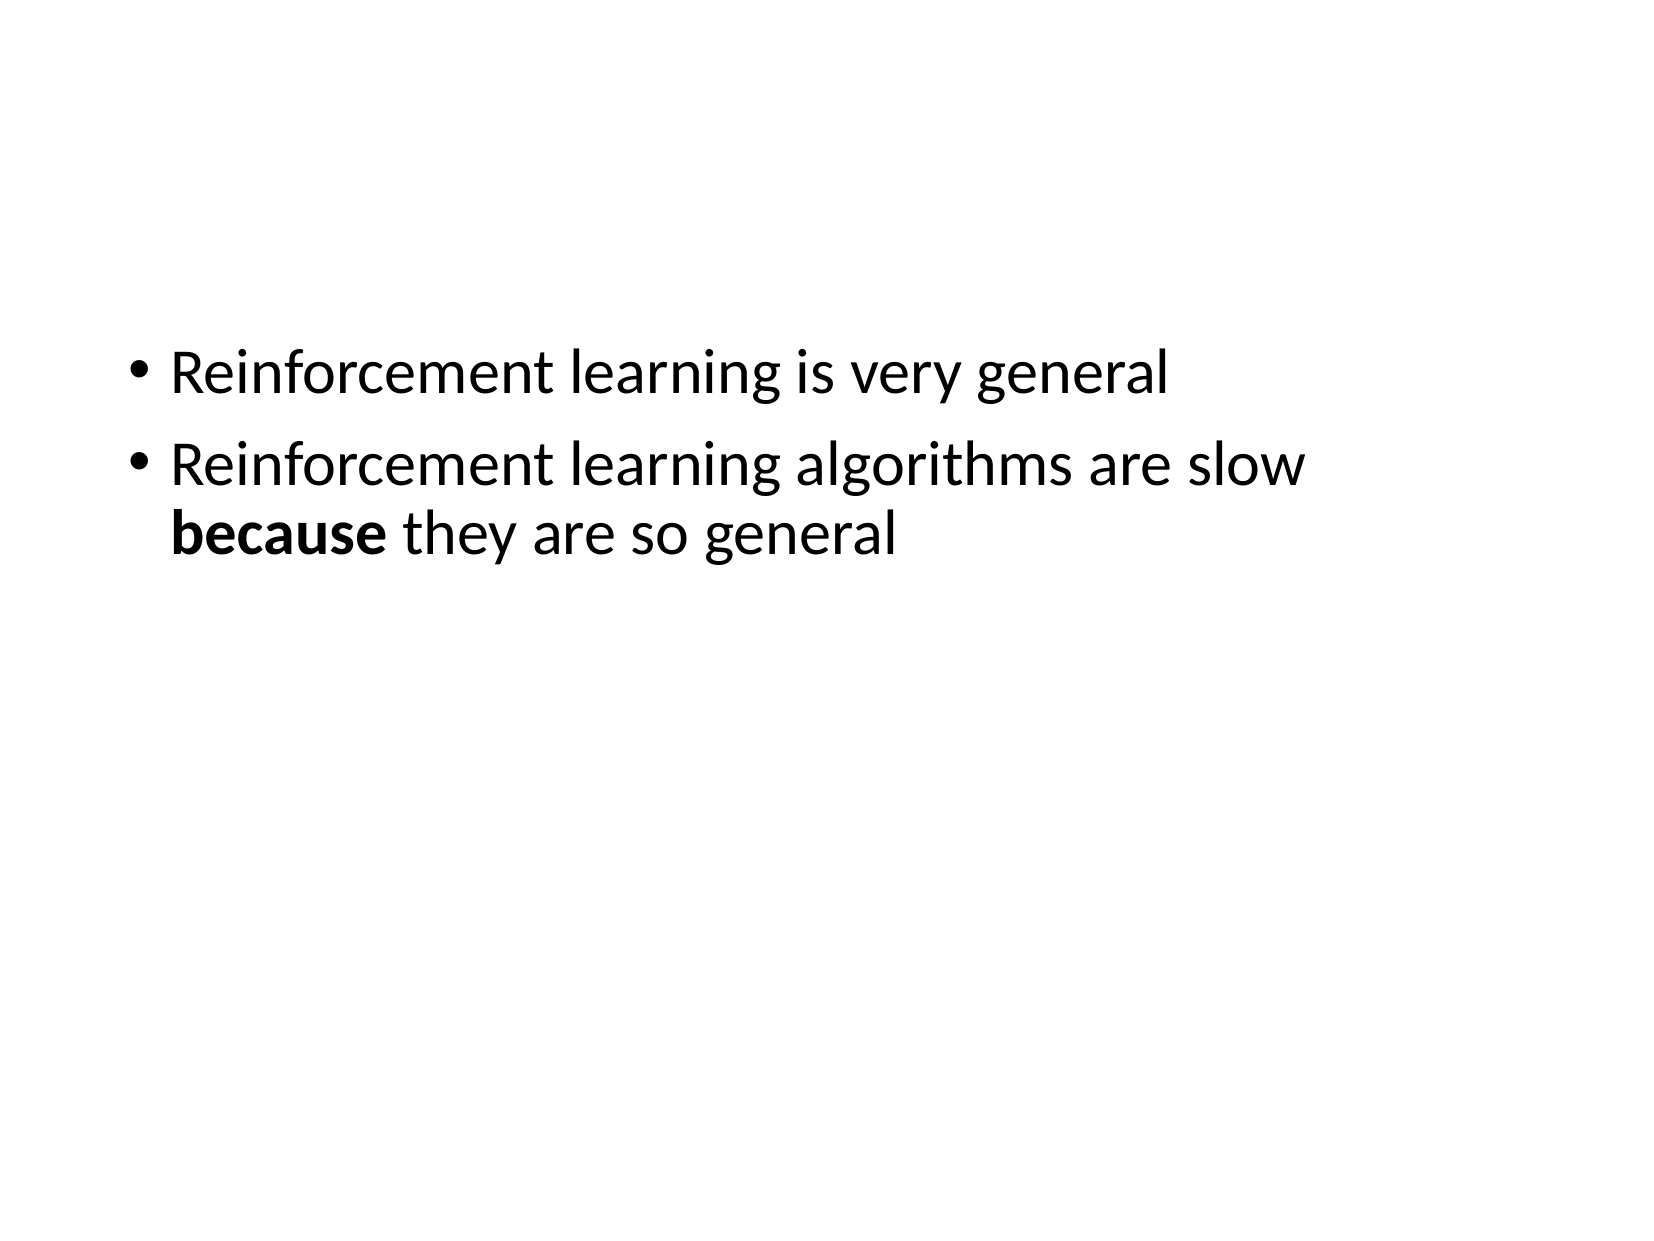

#
Reinforcement learning is very general
Reinforcement learning algorithms are slow because they are so general